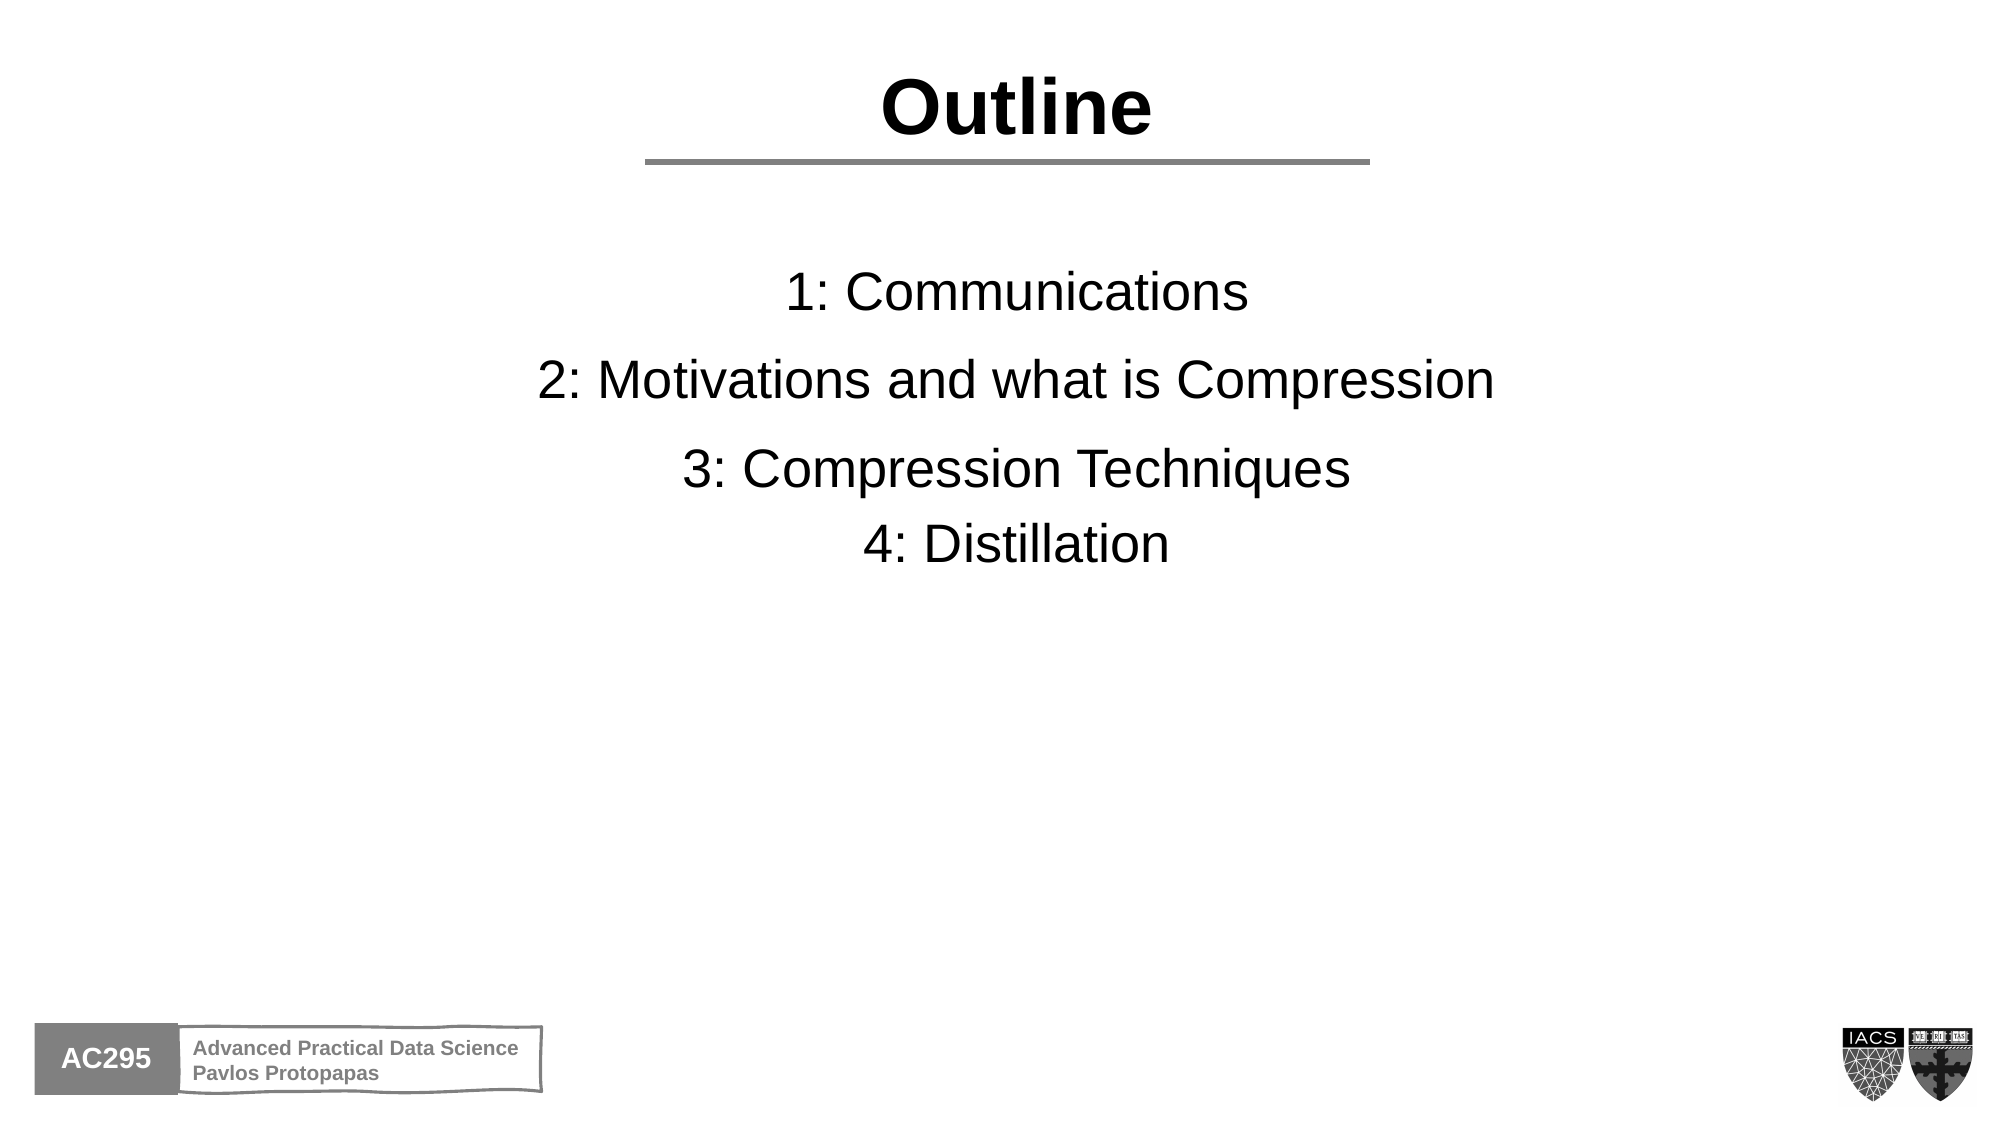

Outline
1: Communications
2: Motivations and what is Compression
3: Compression Techniques
4: Distillation